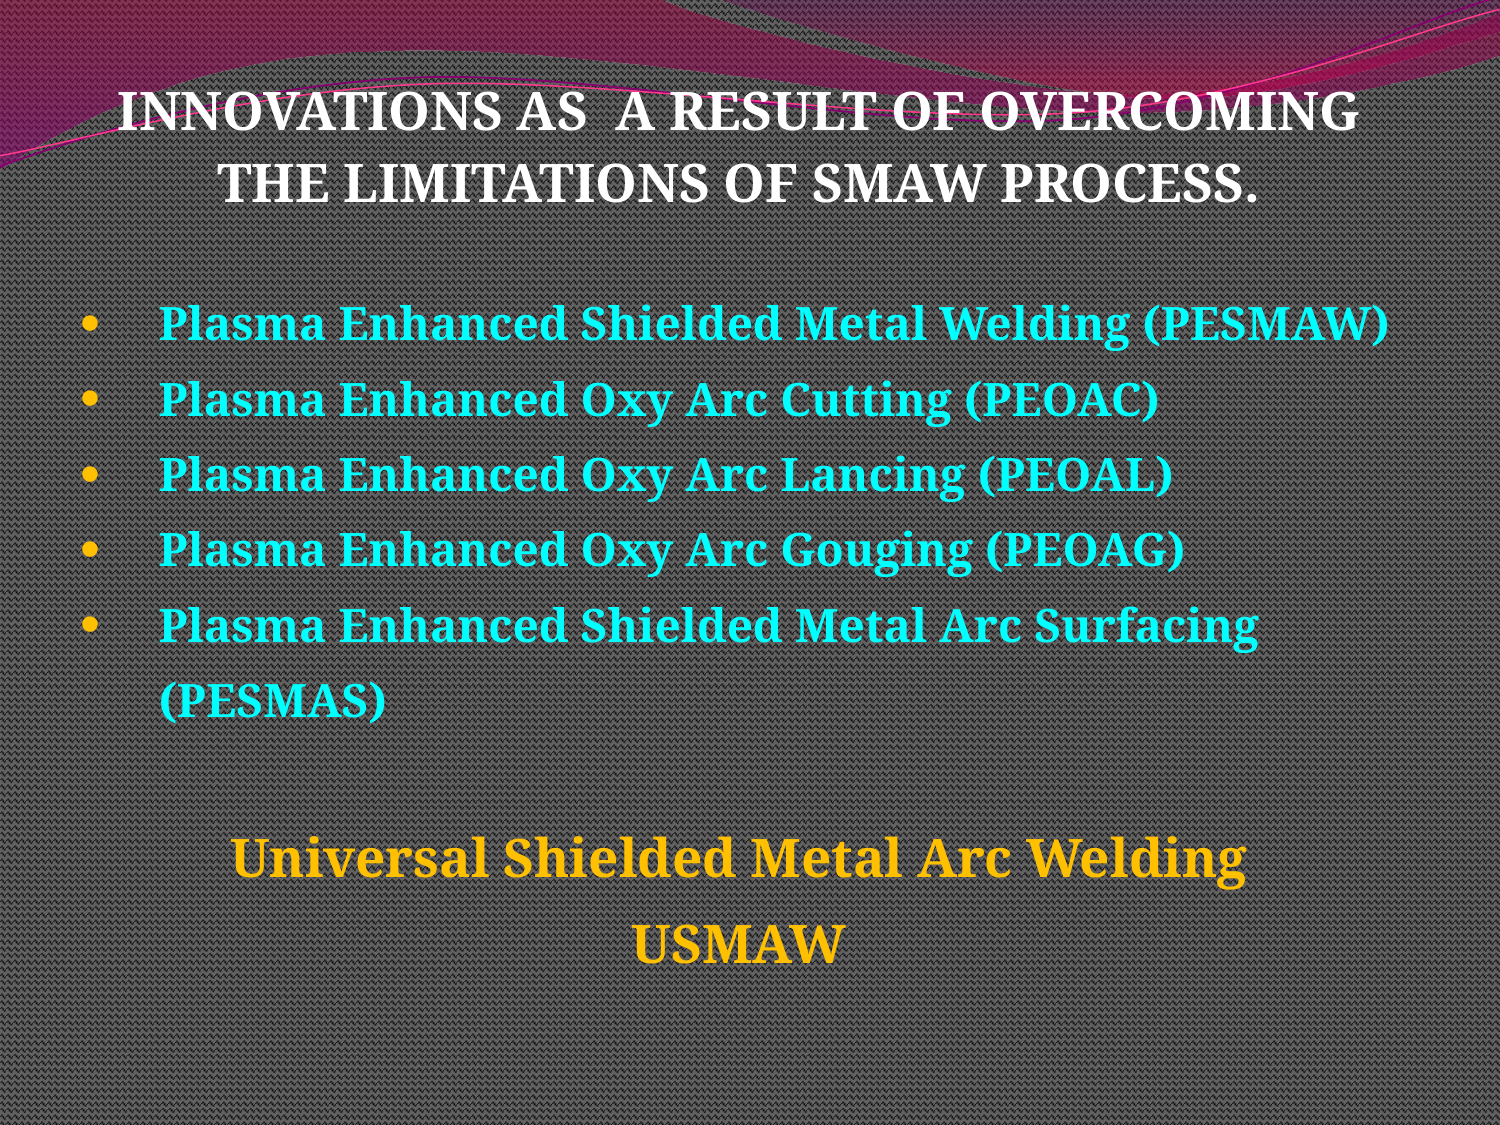

# INNOVATIONS AS  A RESULT OF OVERCOMING THE LIMITATIONS OF SMAW PROCESS.

Plasma Enhanced Shielded Metal Welding (PESMAW)
Plasma Enhanced Oxy Arc Cutting (PEOAC)
Plasma Enhanced Oxy Arc Lancing (PEOAL)
Plasma Enhanced Oxy Arc Gouging (PEOAG)
Plasma Enhanced Shielded Metal Arc Surfacing (PESMAS)

Universal Shielded Metal Arc Welding
USMAW